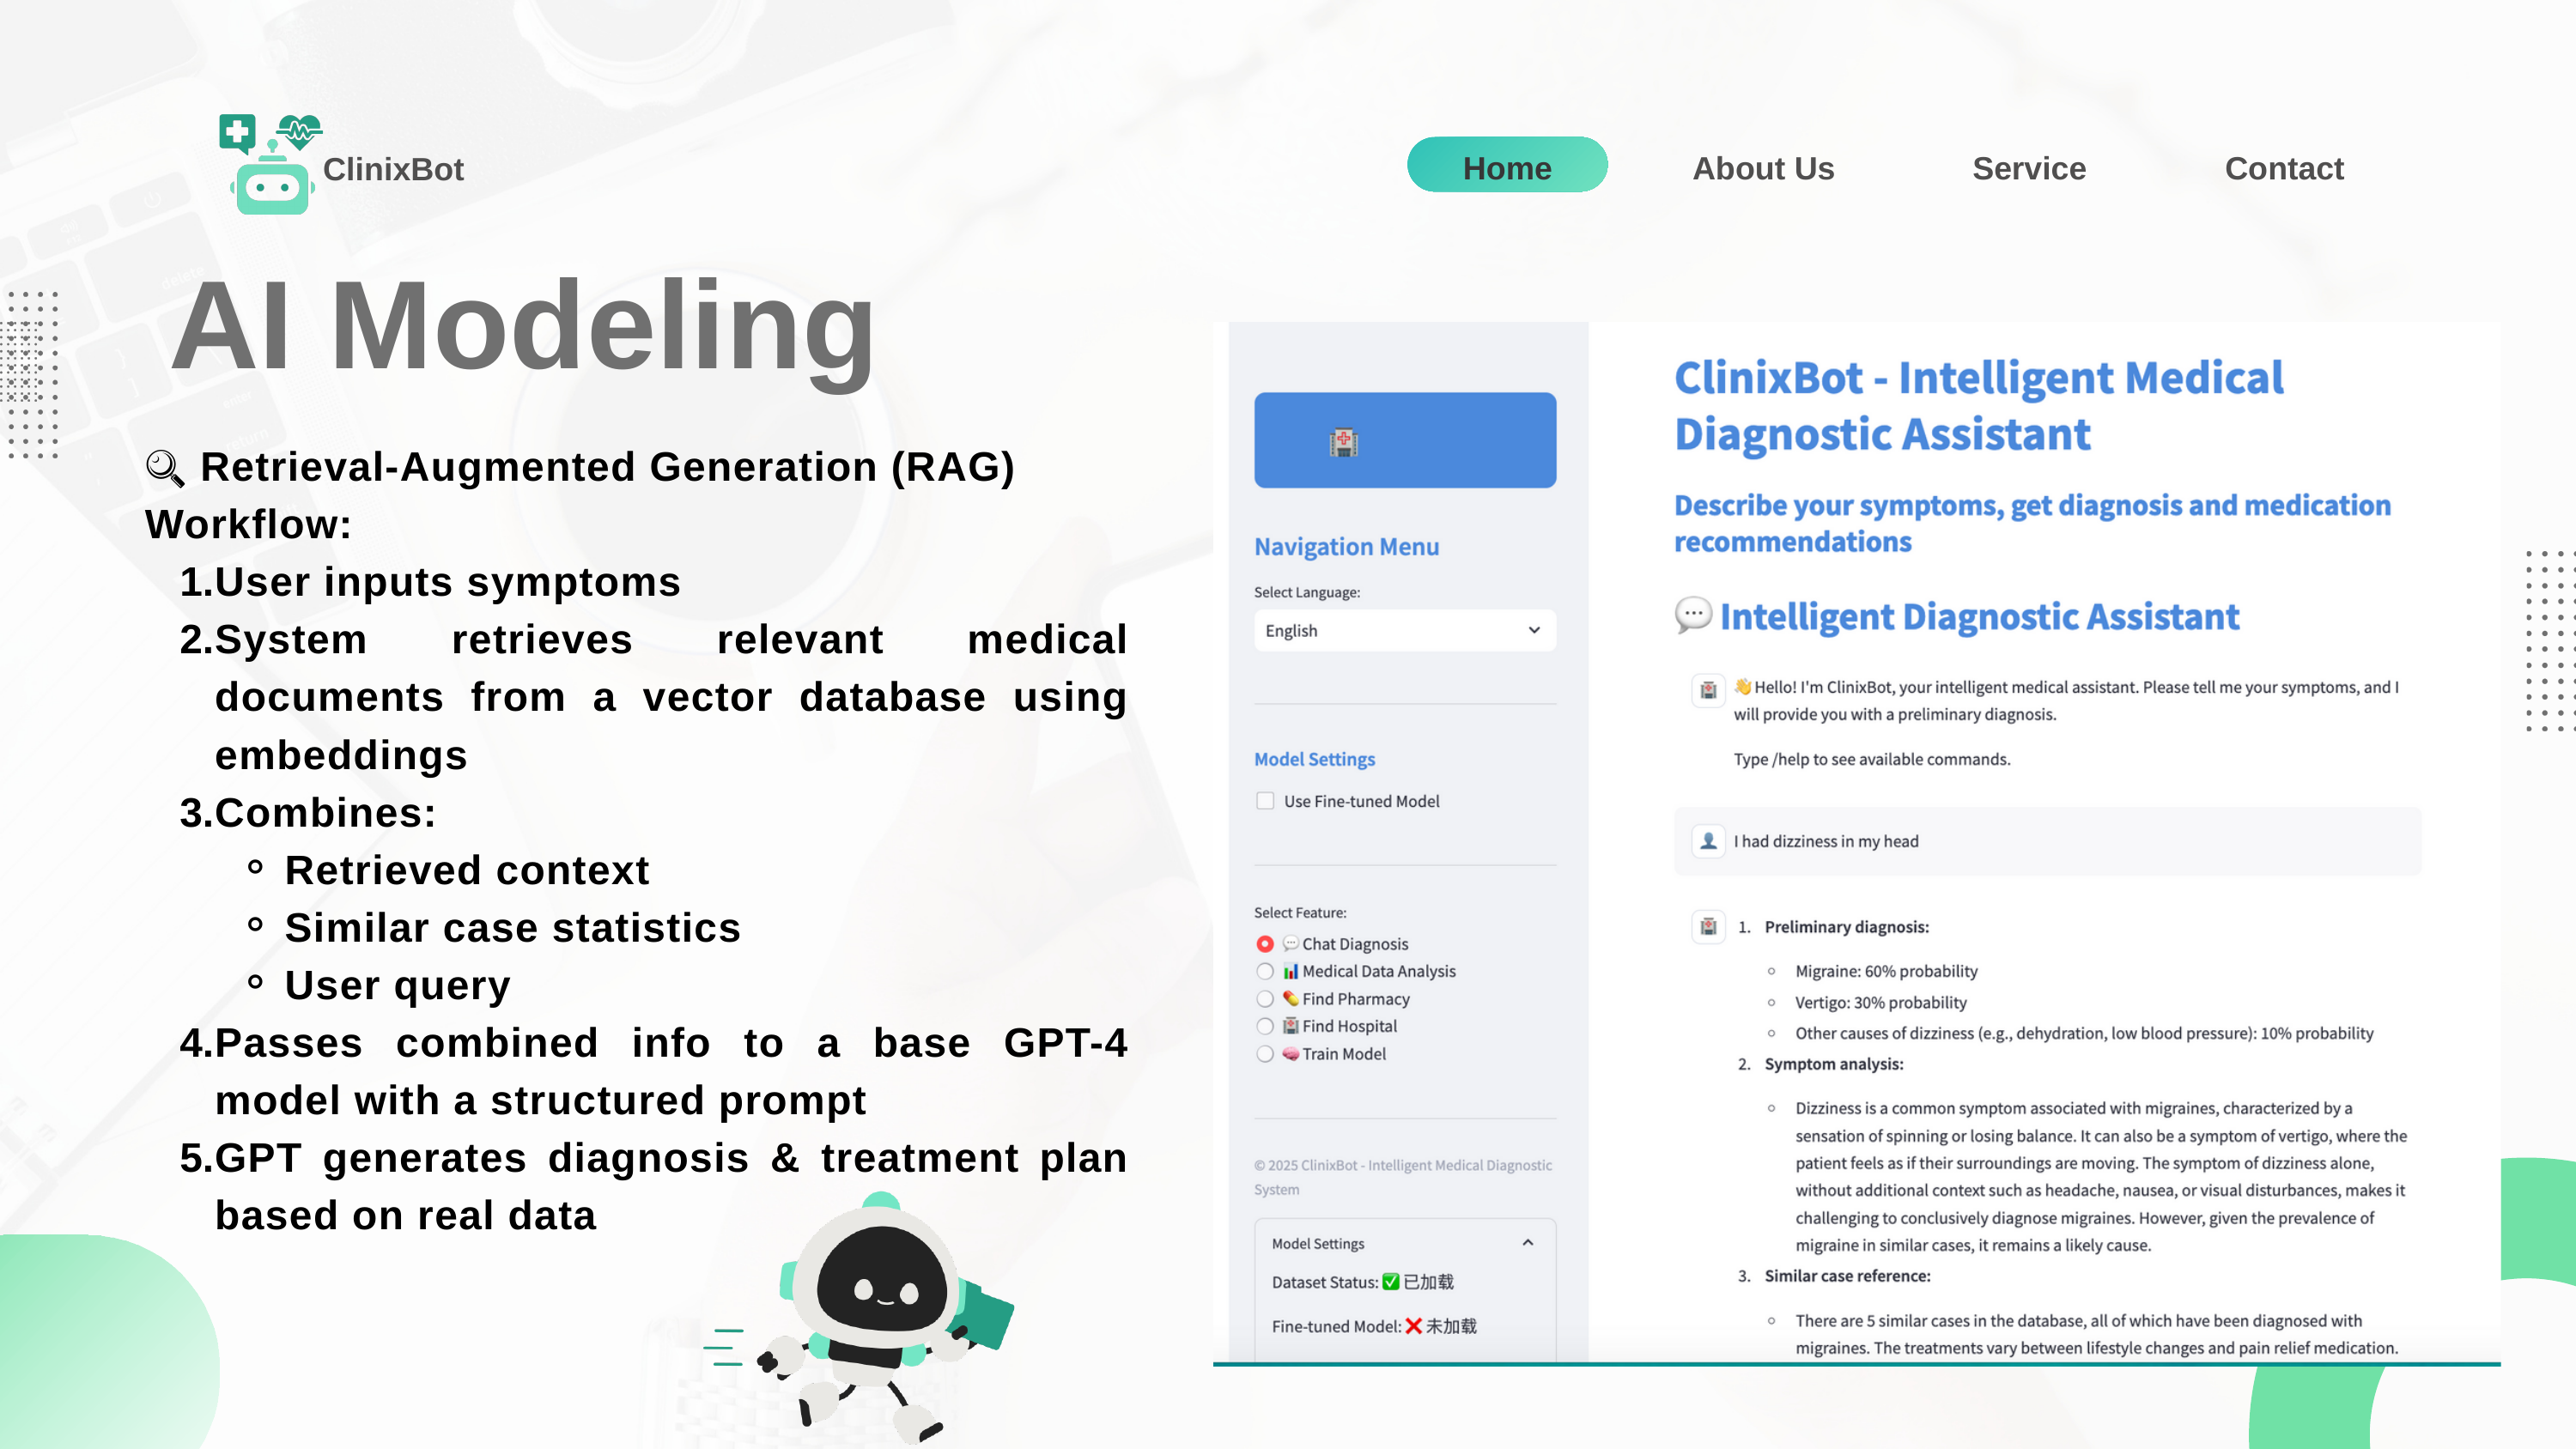

ClinixBot

Home
About Us
Service
Contact
AI Modeling

🔍 Retrieval-Augmented Generation (RAG)
Workflow:
User inputs symptoms
System retrieves relevant medical documents from a vector database using embeddings
Combines:
Retrieved context
Similar case statistics
User query
Passes combined info to a base GPT-4 model with a structured prompt
GPT generates diagnosis & treatment plan based on real data